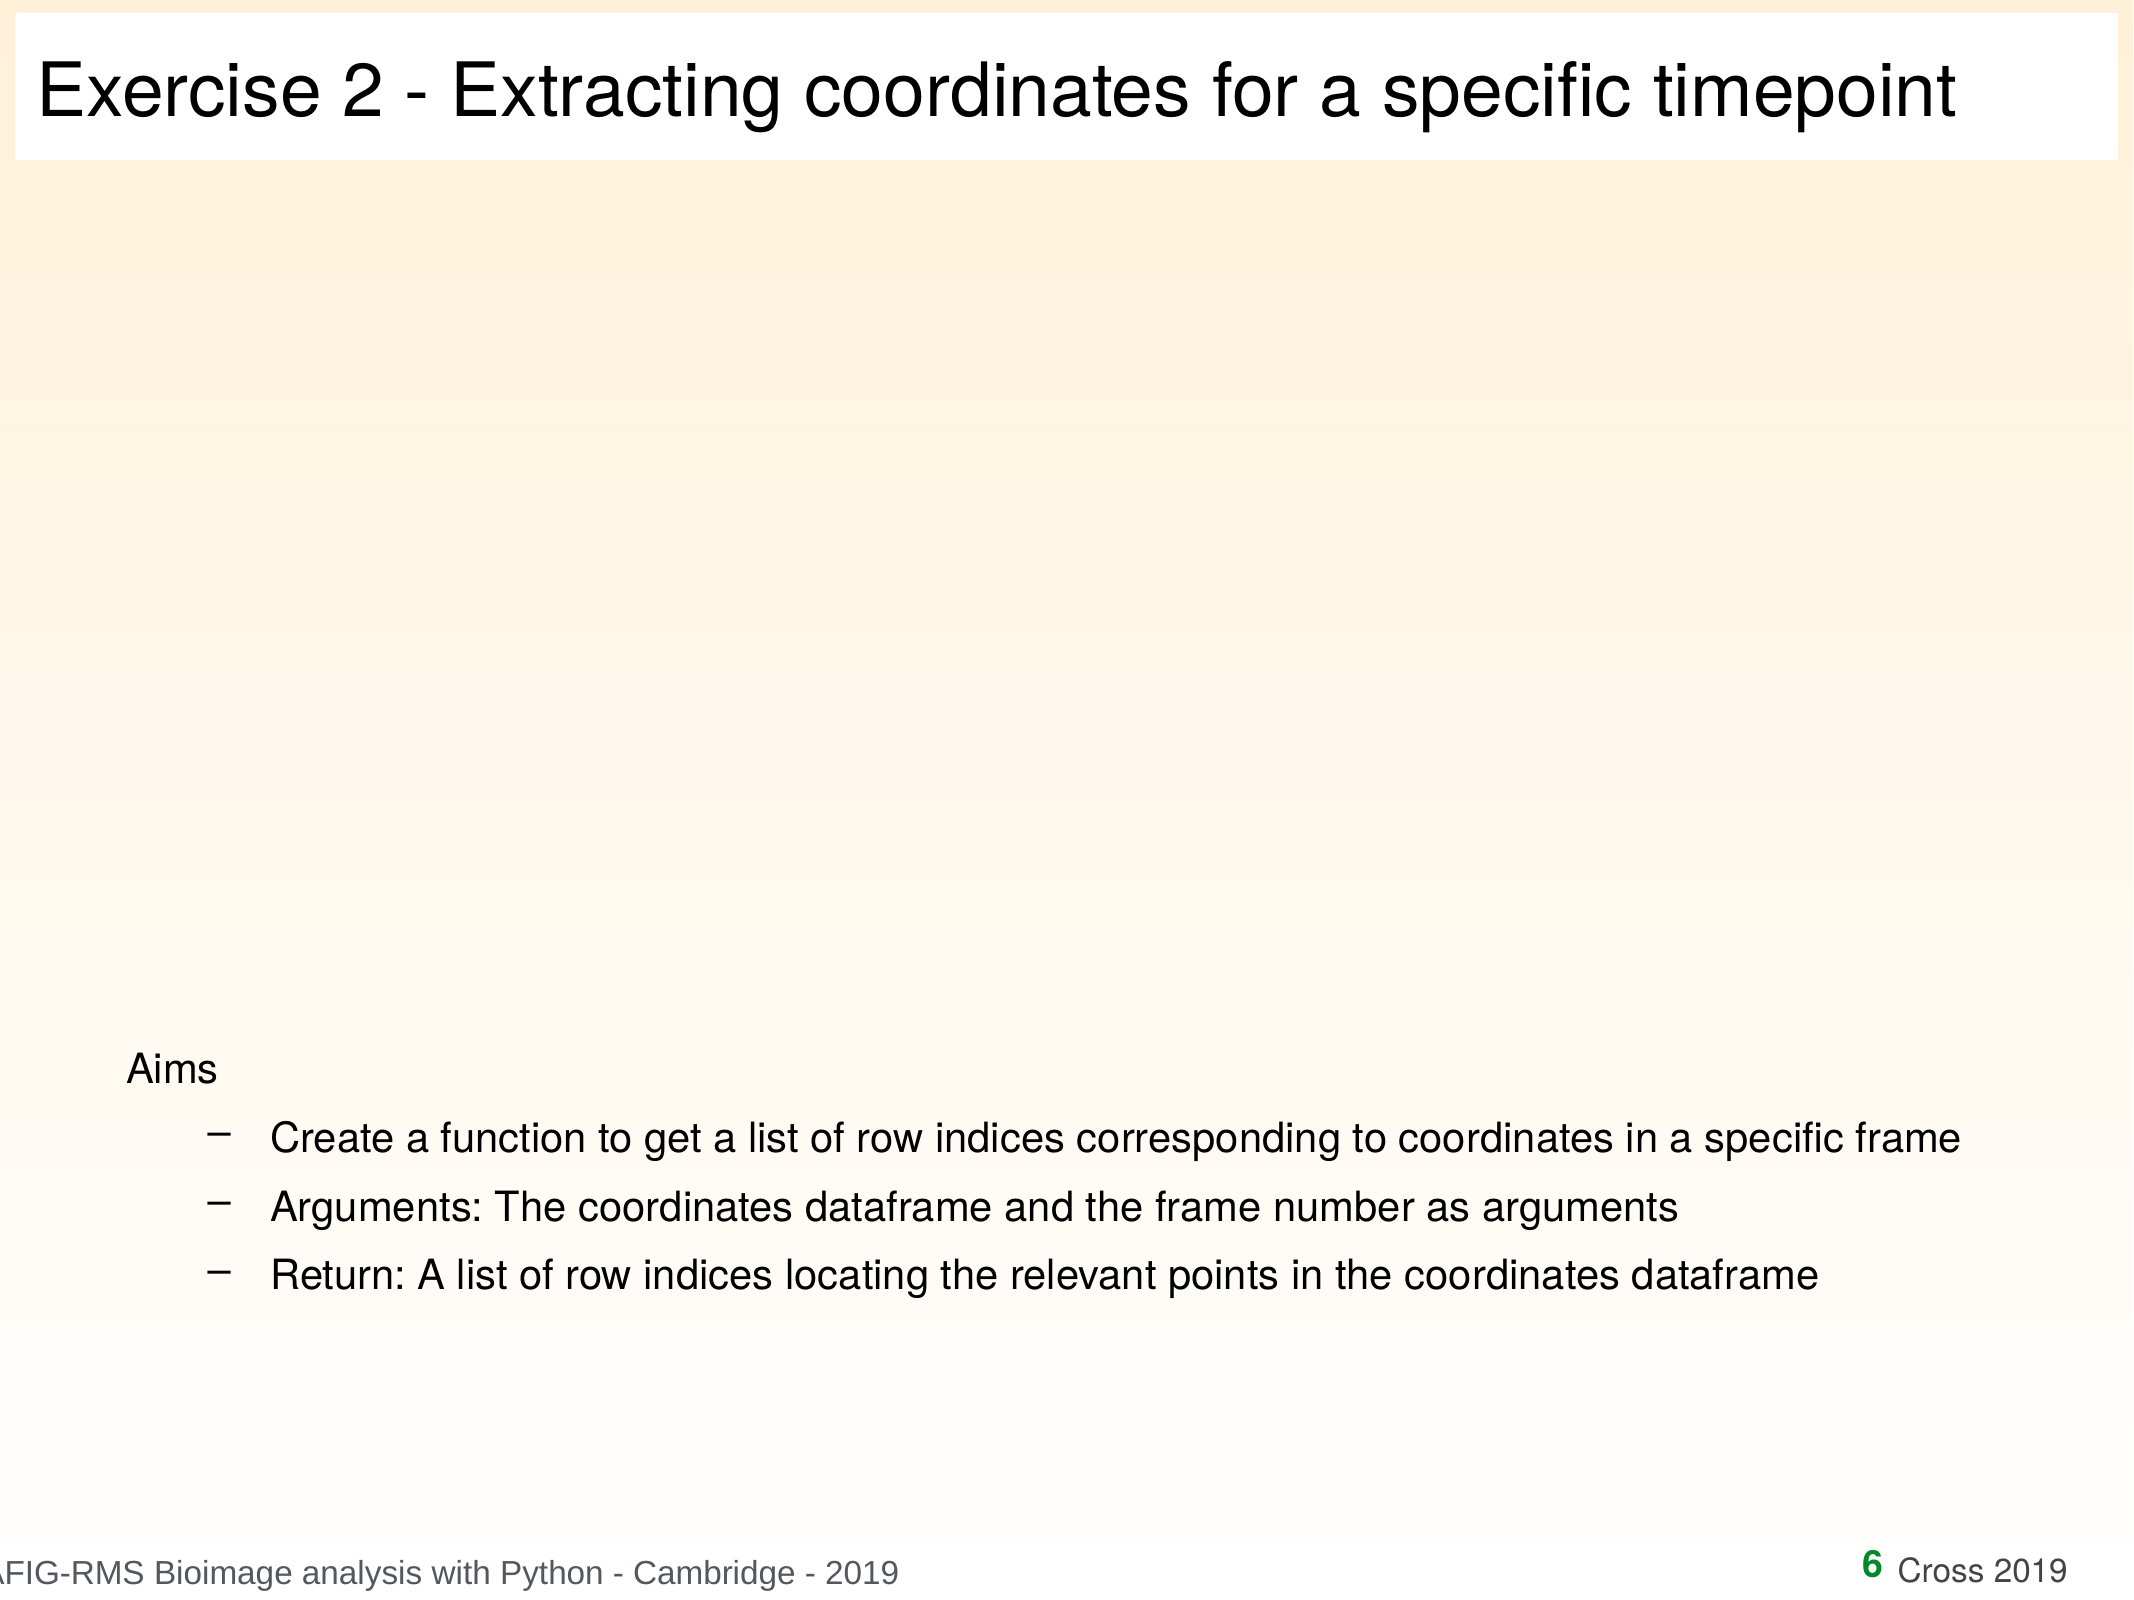

# Exercise 2 - Extracting coordinates for a specific timepoint
Aims
Create a function to get a list of row indices corresponding to coordinates in a specific frame
Arguments: The coordinates dataframe and the frame number as arguments
Return: A list of row indices locating the relevant points in the coordinates dataframe
6